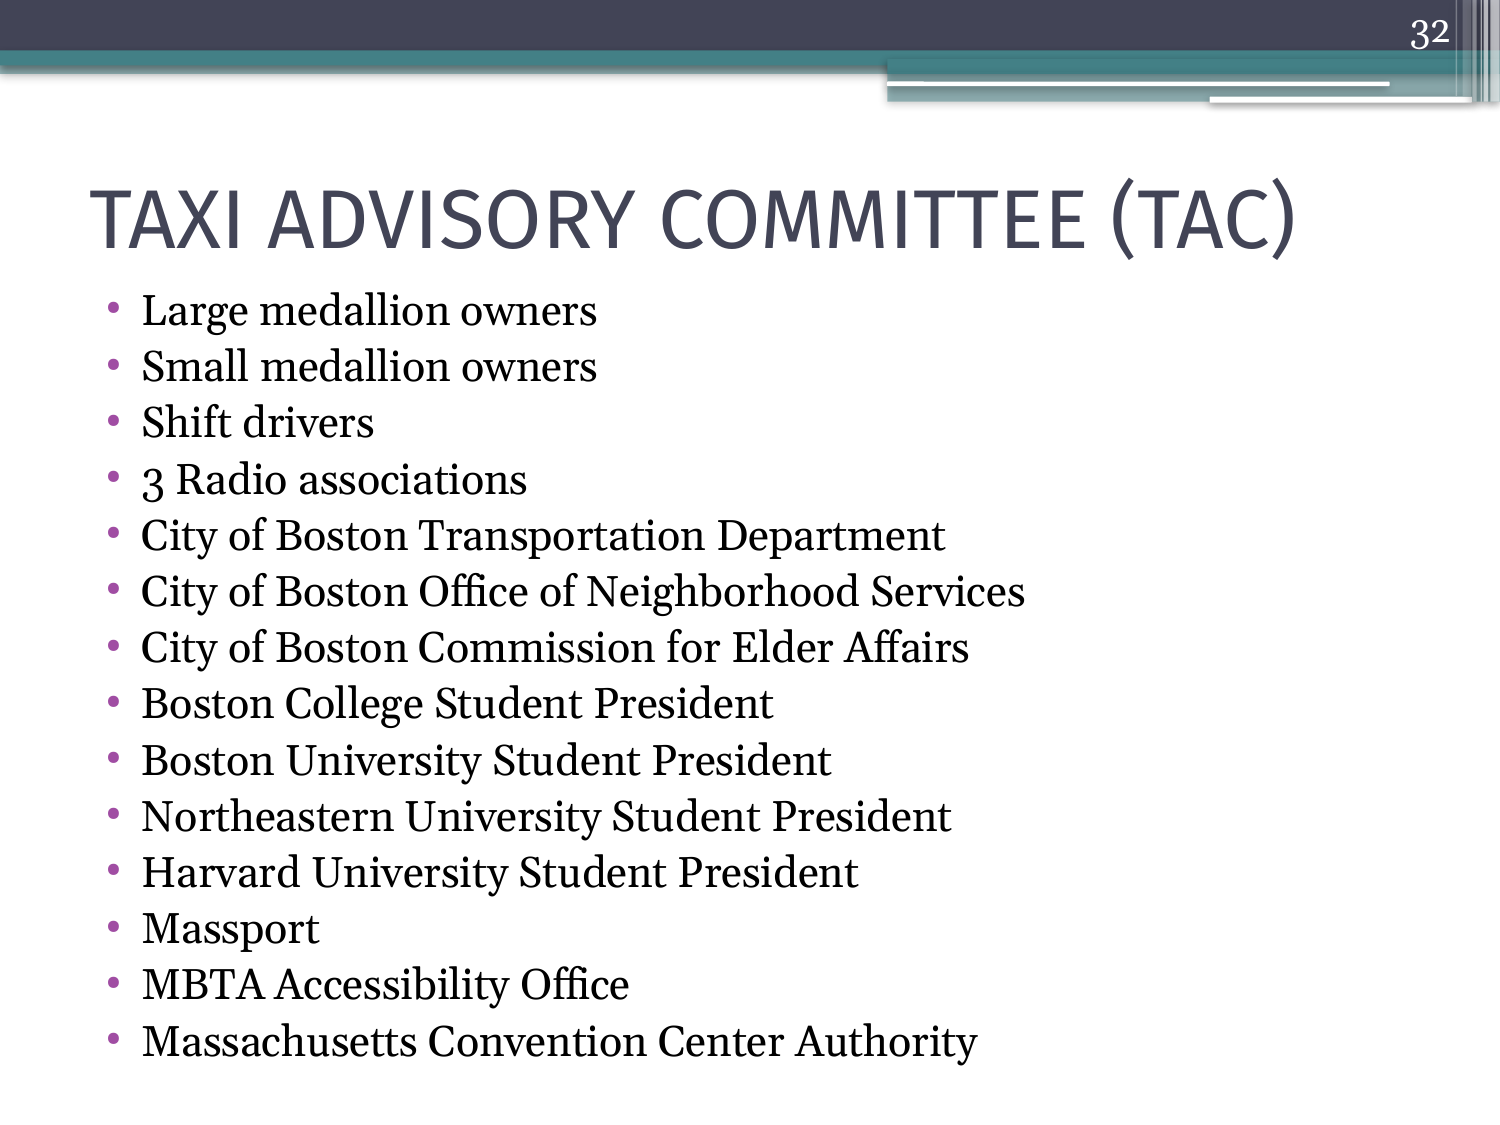

32
# TAXI ADVISORY COMMITTEE (TAC)
Large medallion owners
Small medallion owners
Shift drivers
3 Radio associations
City of Boston Transportation Department
City of Boston Office of Neighborhood Services
City of Boston Commission for Elder Affairs
Boston College Student President
Boston University Student President
Northeastern University Student President
Harvard University Student President
Massport
MBTA Accessibility Office
Massachusetts Convention Center Authority